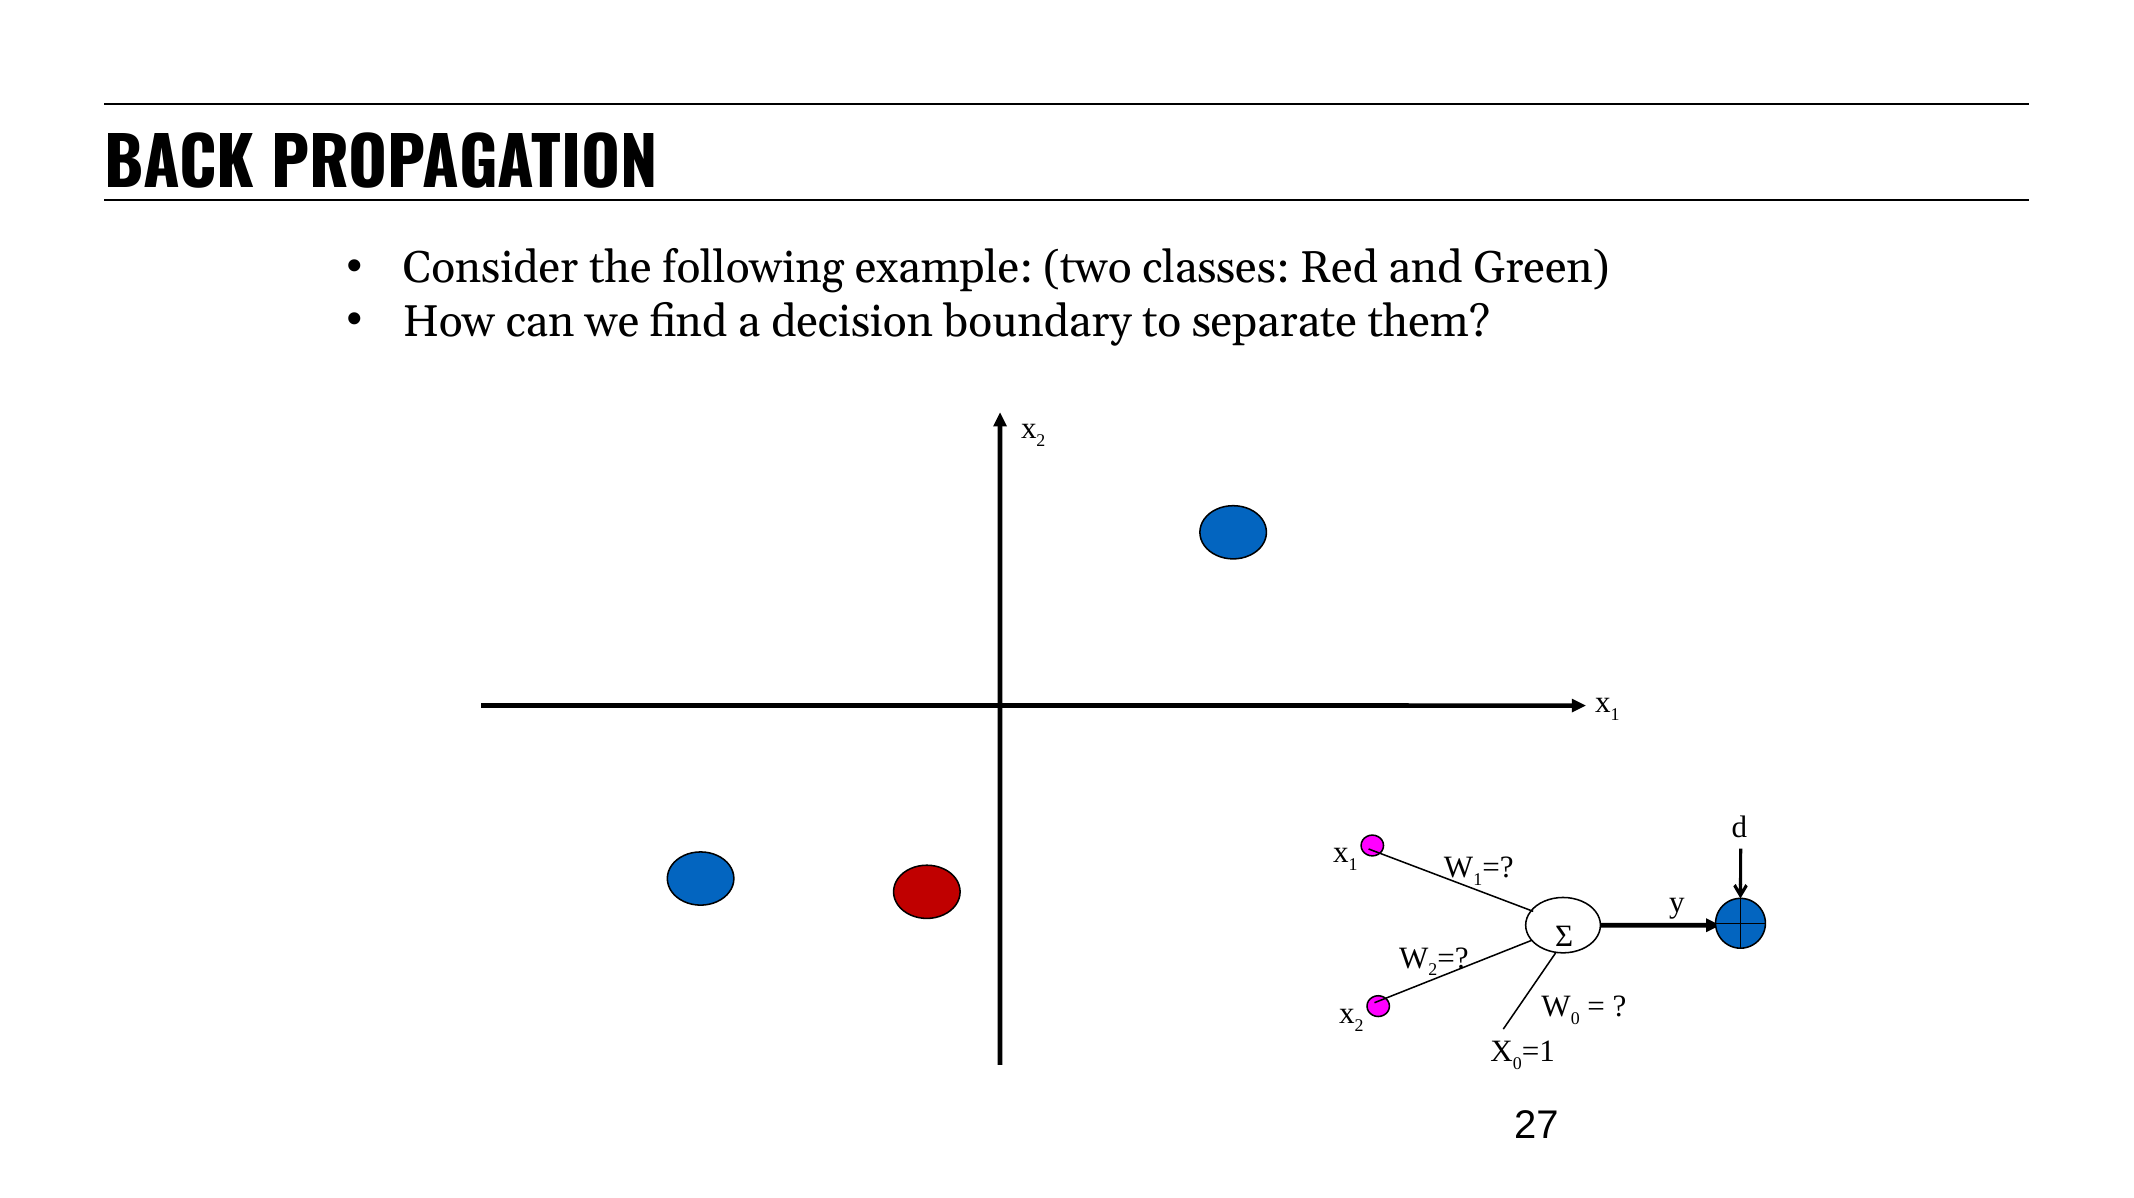

BACK PROPAGATION
Consider the following example: (two classes: Red and Green)
How can we find a decision boundary to separate them?
x2

x1

d
x1

W1=?

Σ

W2=?

W0 = ?
x2

X0=1
y

27